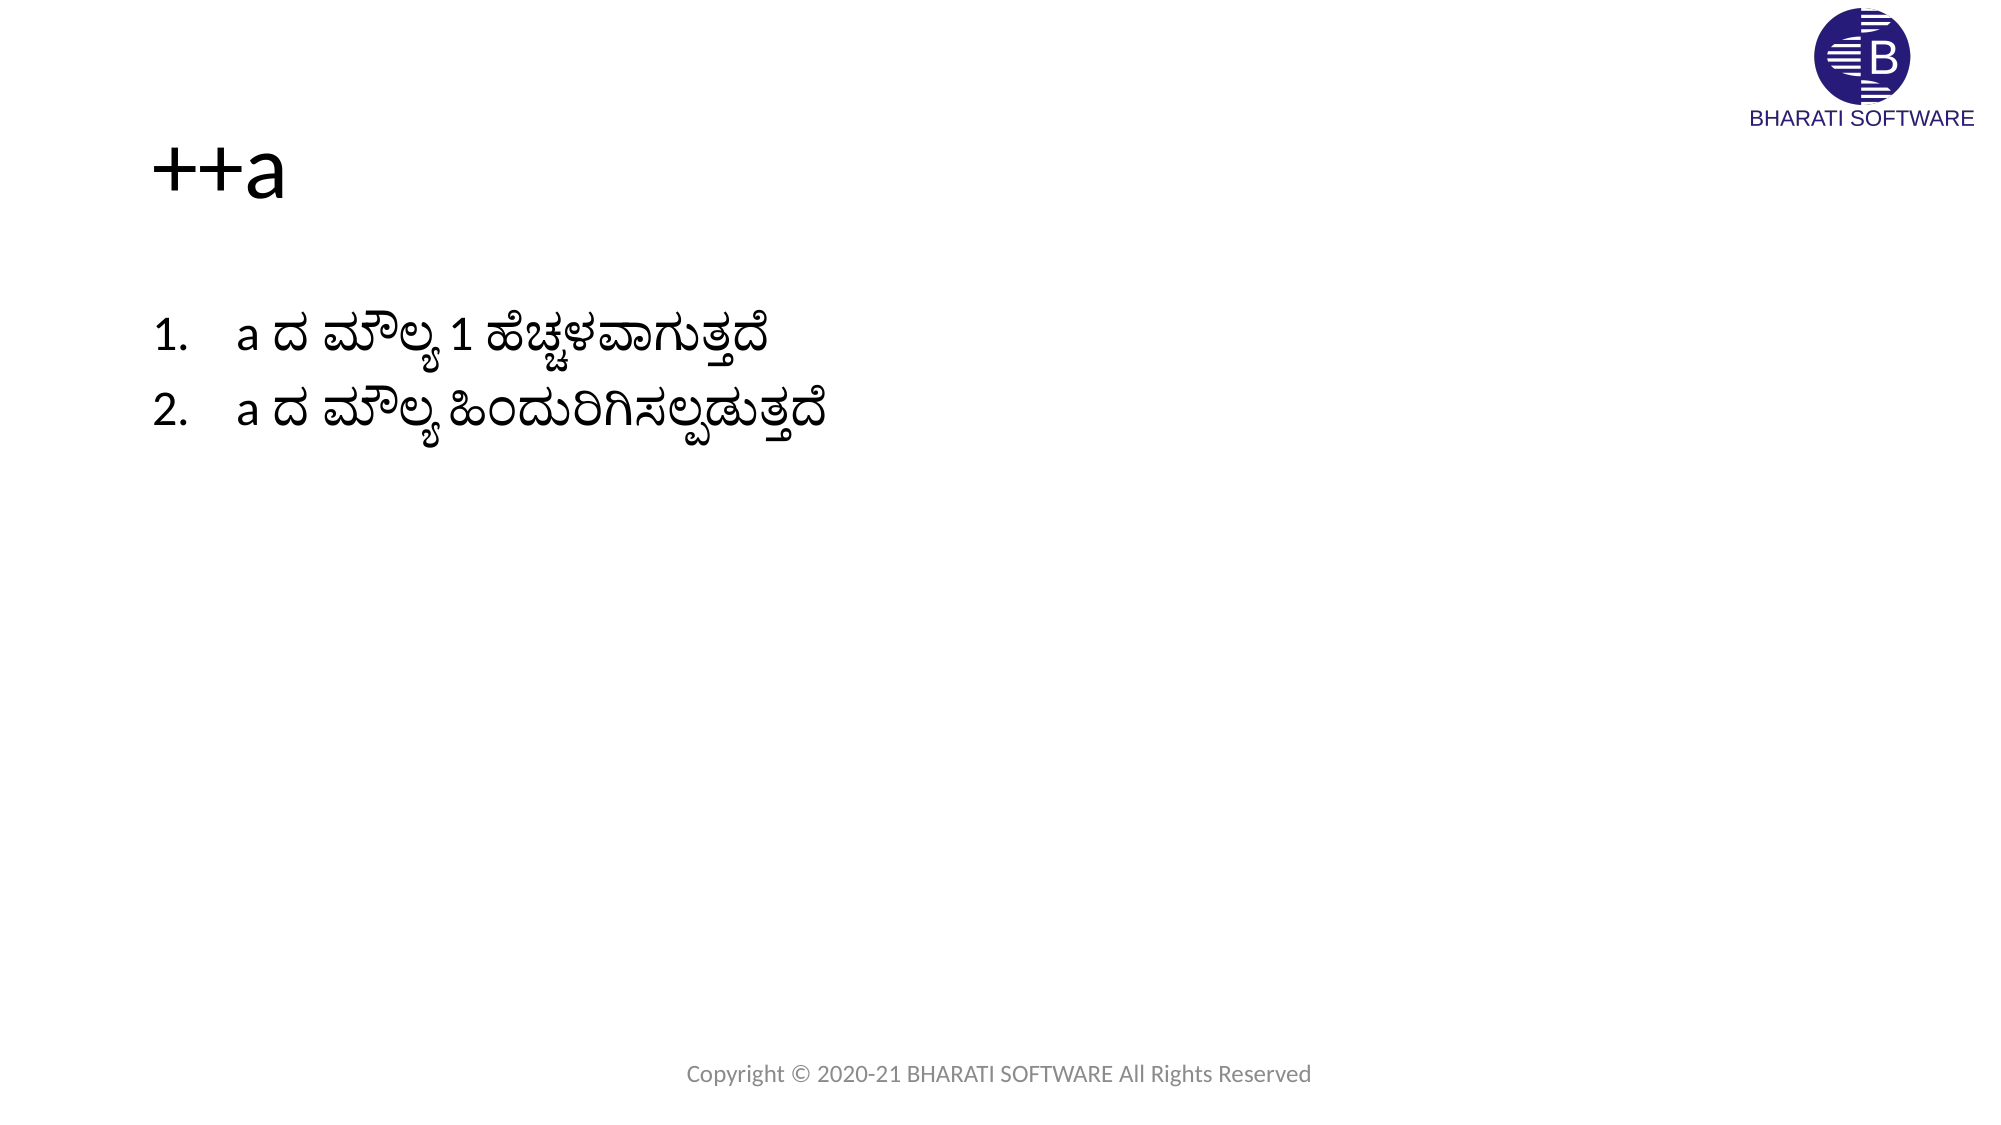

# ++a
a ದ ಮೌಲ್ಯ 1 ಹೆಚ್ಚಳವಾಗುತ್ತದೆ
a ದ ಮೌಲ್ಯ ಹಿಂದುರಿಗಿಸಲ್ಪಡುತ್ತದೆ
Copyright © 2020-21 BHARATI SOFTWARE All Rights Reserved